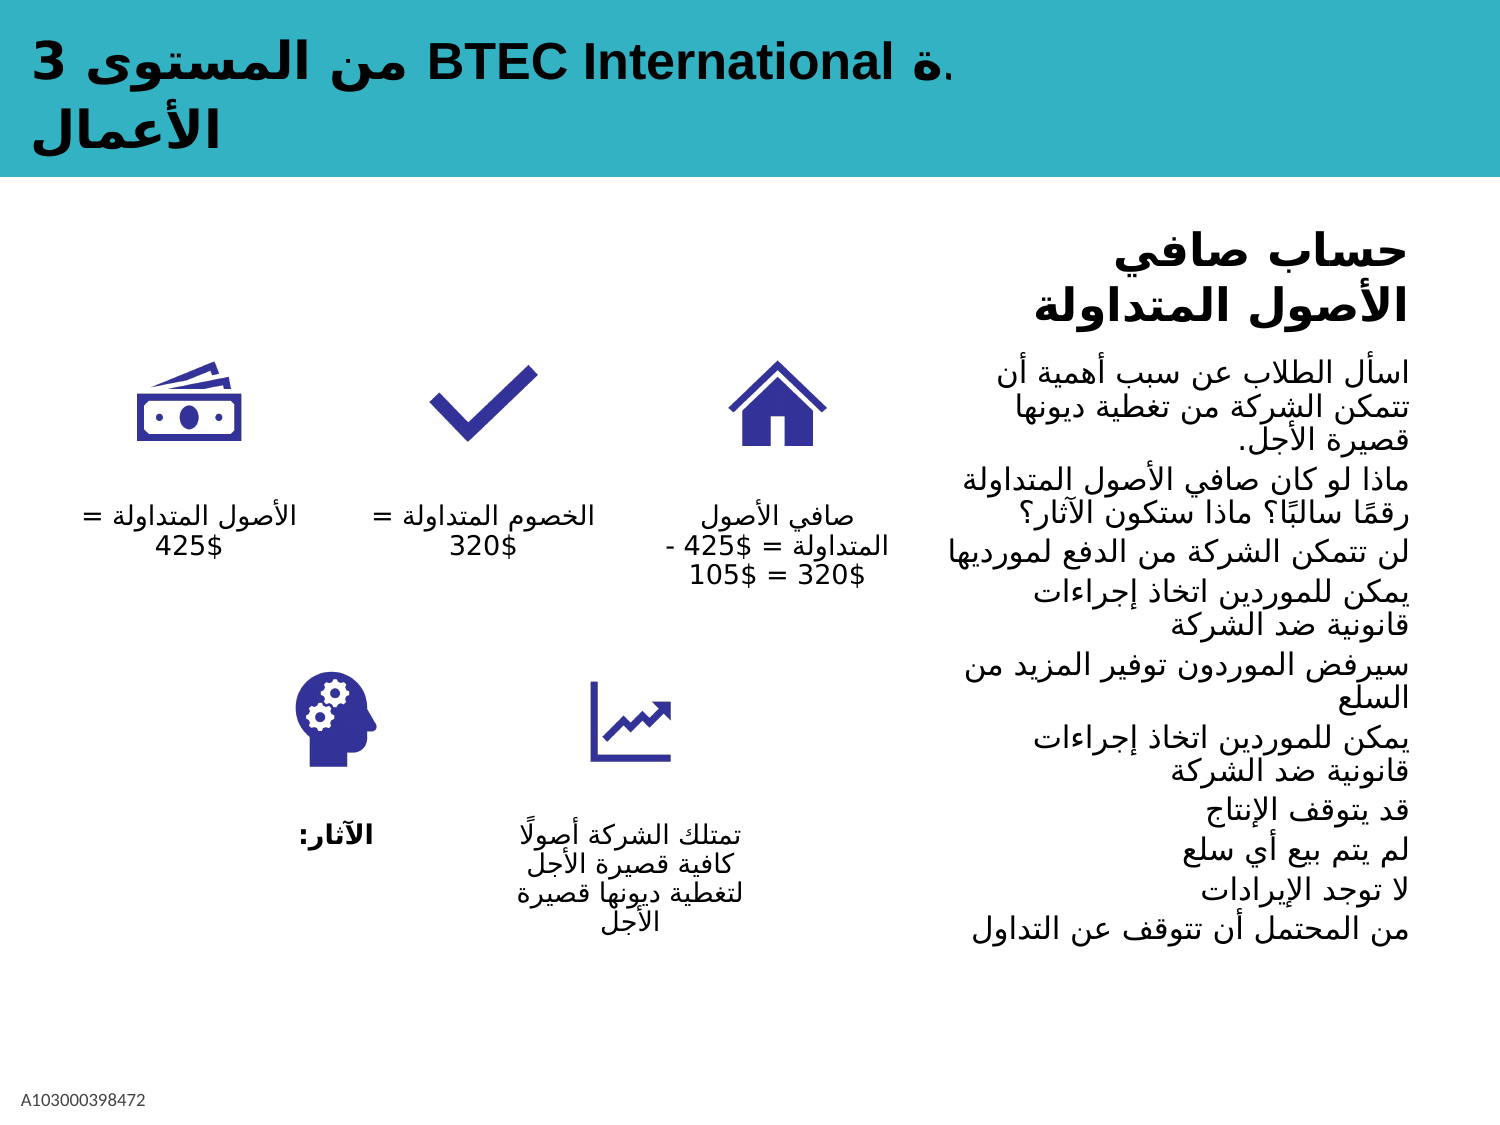

# حساب صافي الأصول المتداولة
الأصول المتداولة = $425
الخصوم المتداولة = $320
صافي الأصول المتداولة = $425 - $320 = $105
الآثار:
تمتلك الشركة أصولًا كافية قصيرة الأجل لتغطية ديونها قصيرة الأجل
اسأل الطلاب عن سبب أهمية أن تتمكن الشركة من تغطية ديونها قصيرة الأجل.
ماذا لو كان صافي الأصول المتداولة رقمًا سالبًا؟ ماذا ستكون الآثار؟
لن تتمكن الشركة من الدفع لمورديها
يمكن للموردين اتخاذ إجراءات قانونية ضد الشركة
سيرفض الموردون توفير المزيد من السلع
يمكن للموردين اتخاذ إجراءات قانونية ضد الشركة
قد يتوقف الإنتاج
لم يتم بيع أي سلع
لا توجد الإيرادات
من المحتمل أن تتوقف عن التداول
A103000398472